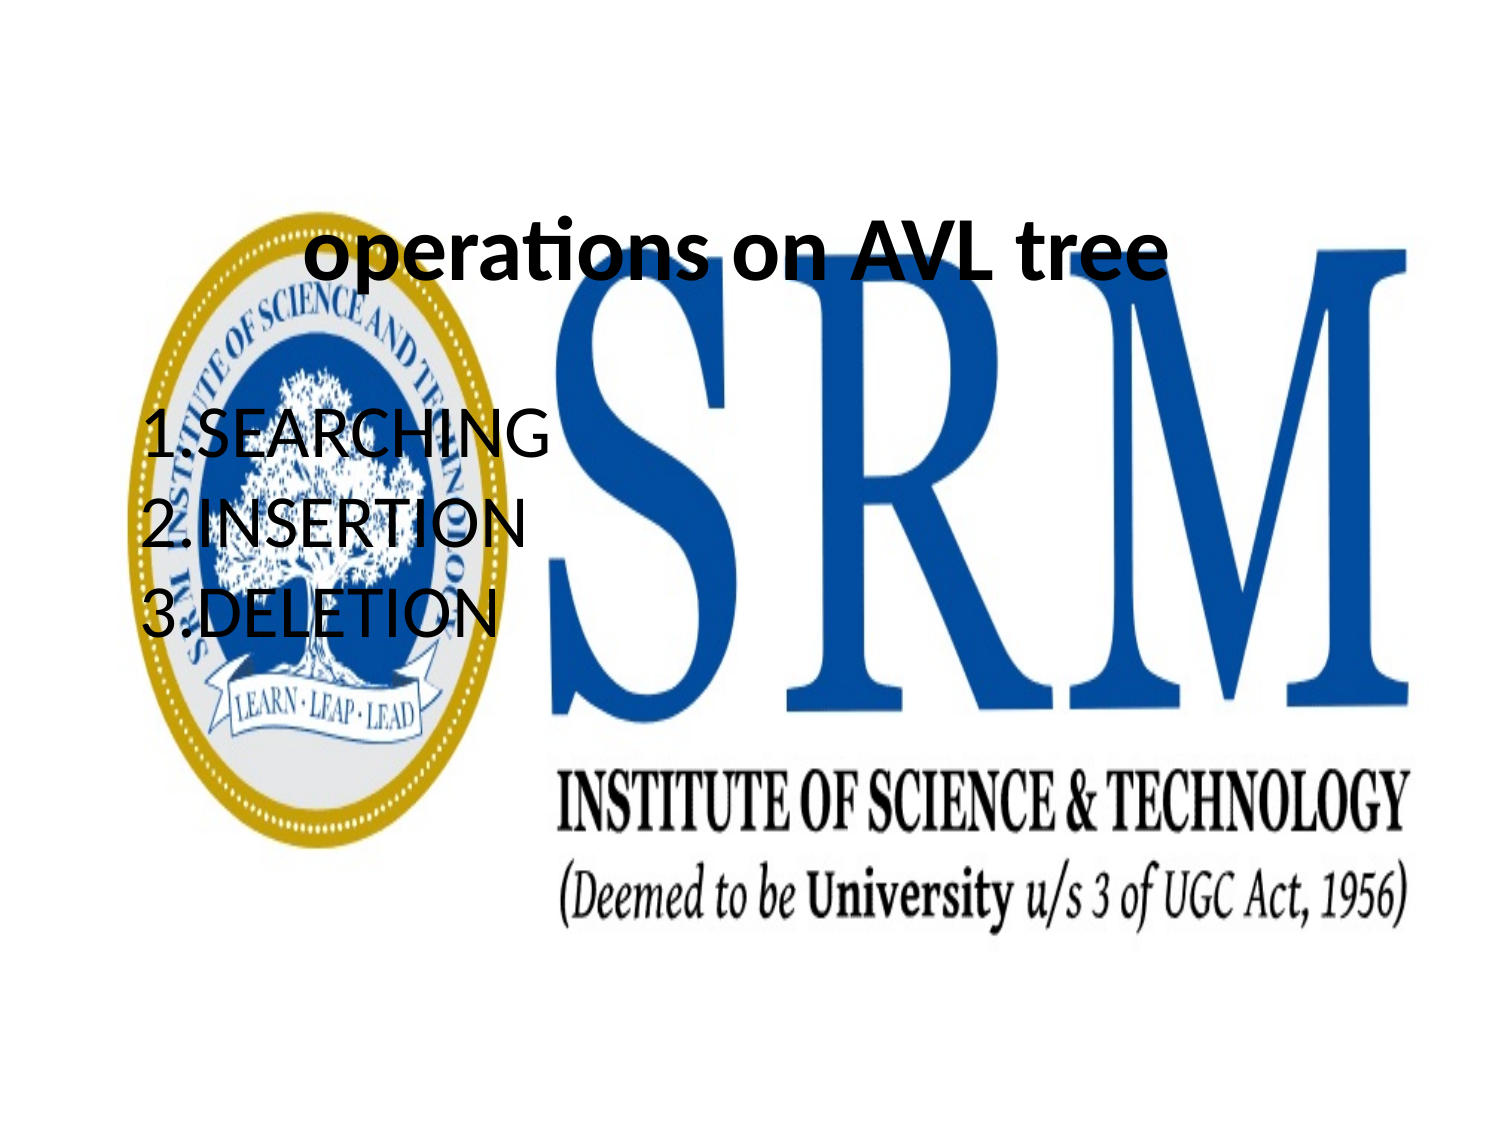

# operations on AVL tree
SEARCHING
INSERTION
DELETION